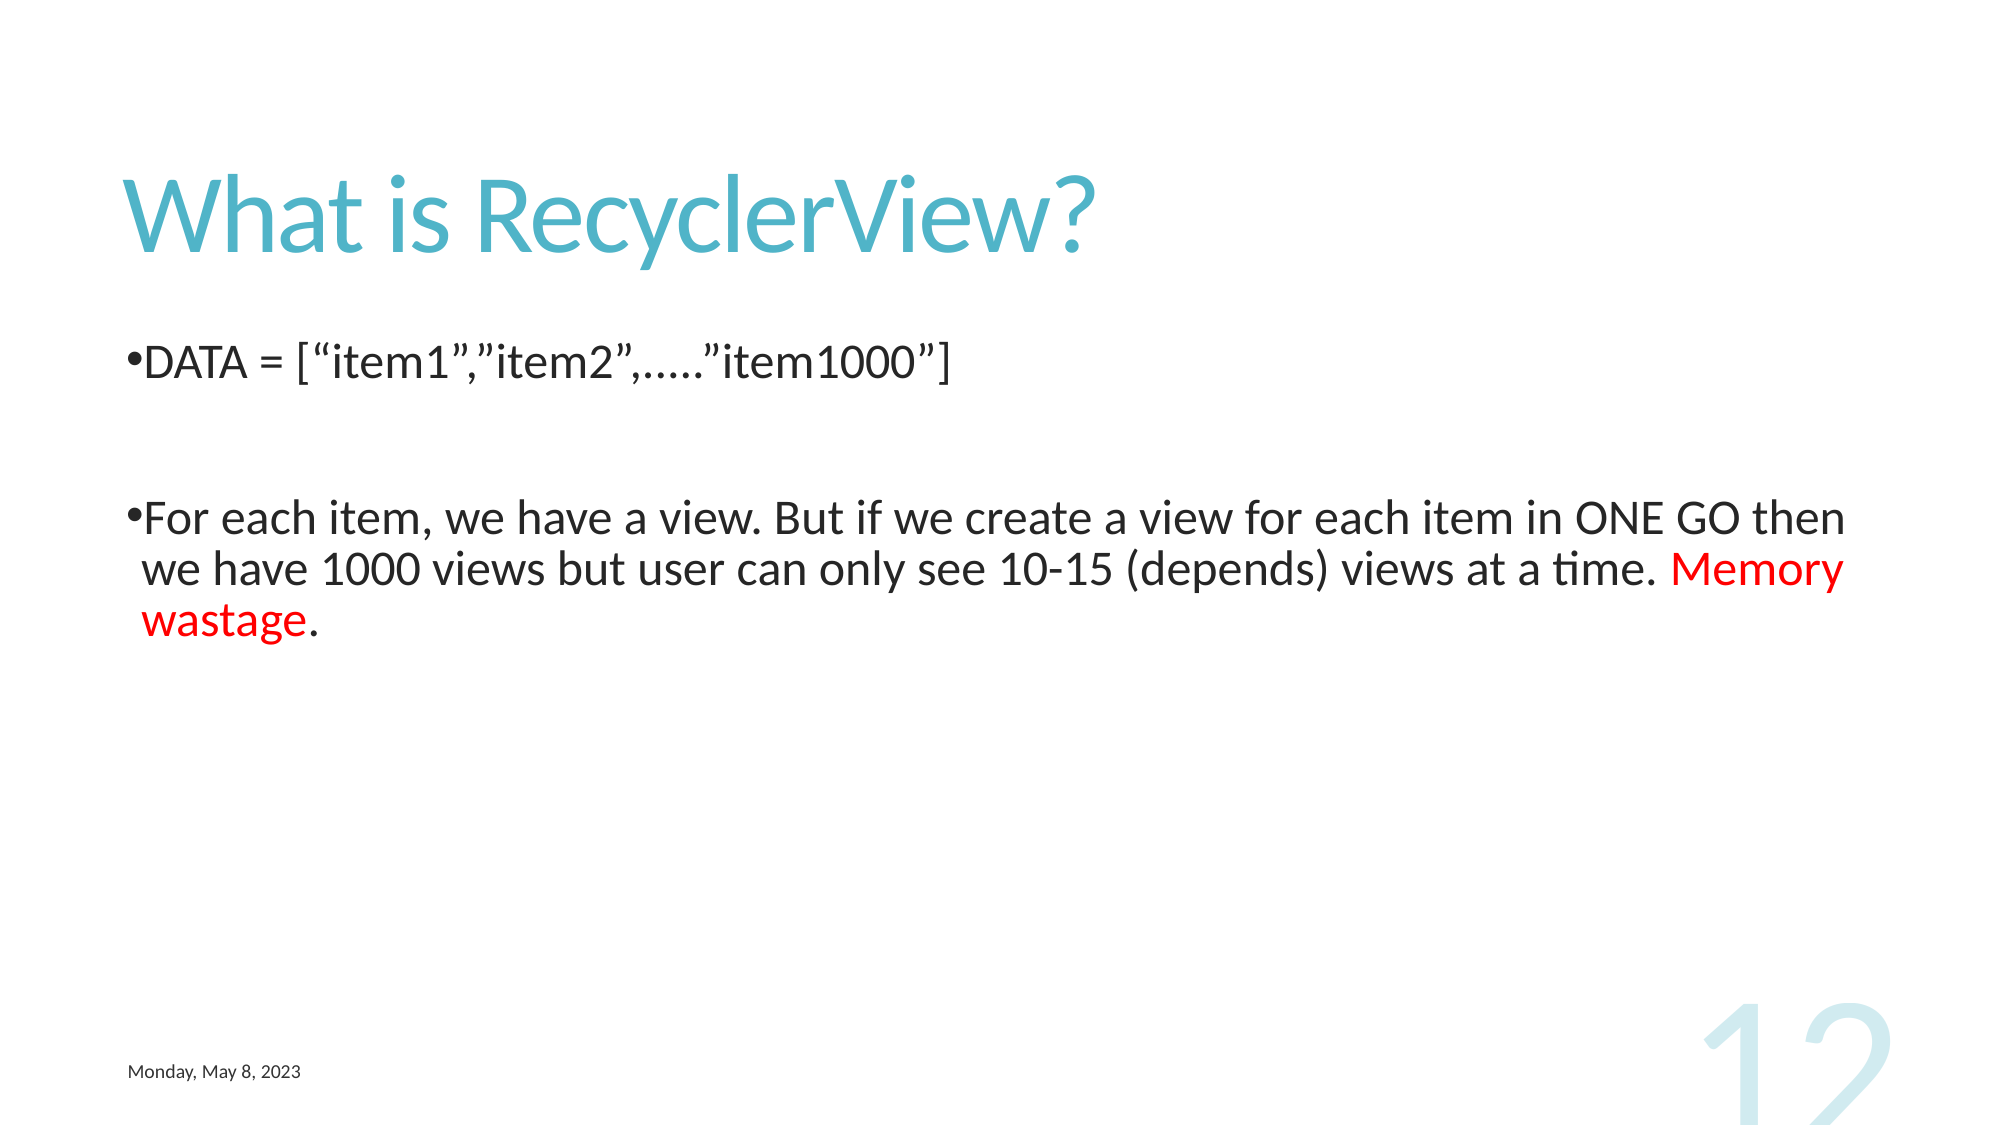

# What is RecyclerView?
DATA = [“item1”,”item2”,.....”item1000”]

For each item, we have a view. But if we create a view for each item in ONE GO then we have 1000 views but user can only see 10-15 (depends) views at a time. Memory wastage.
12
Monday, May 8, 2023